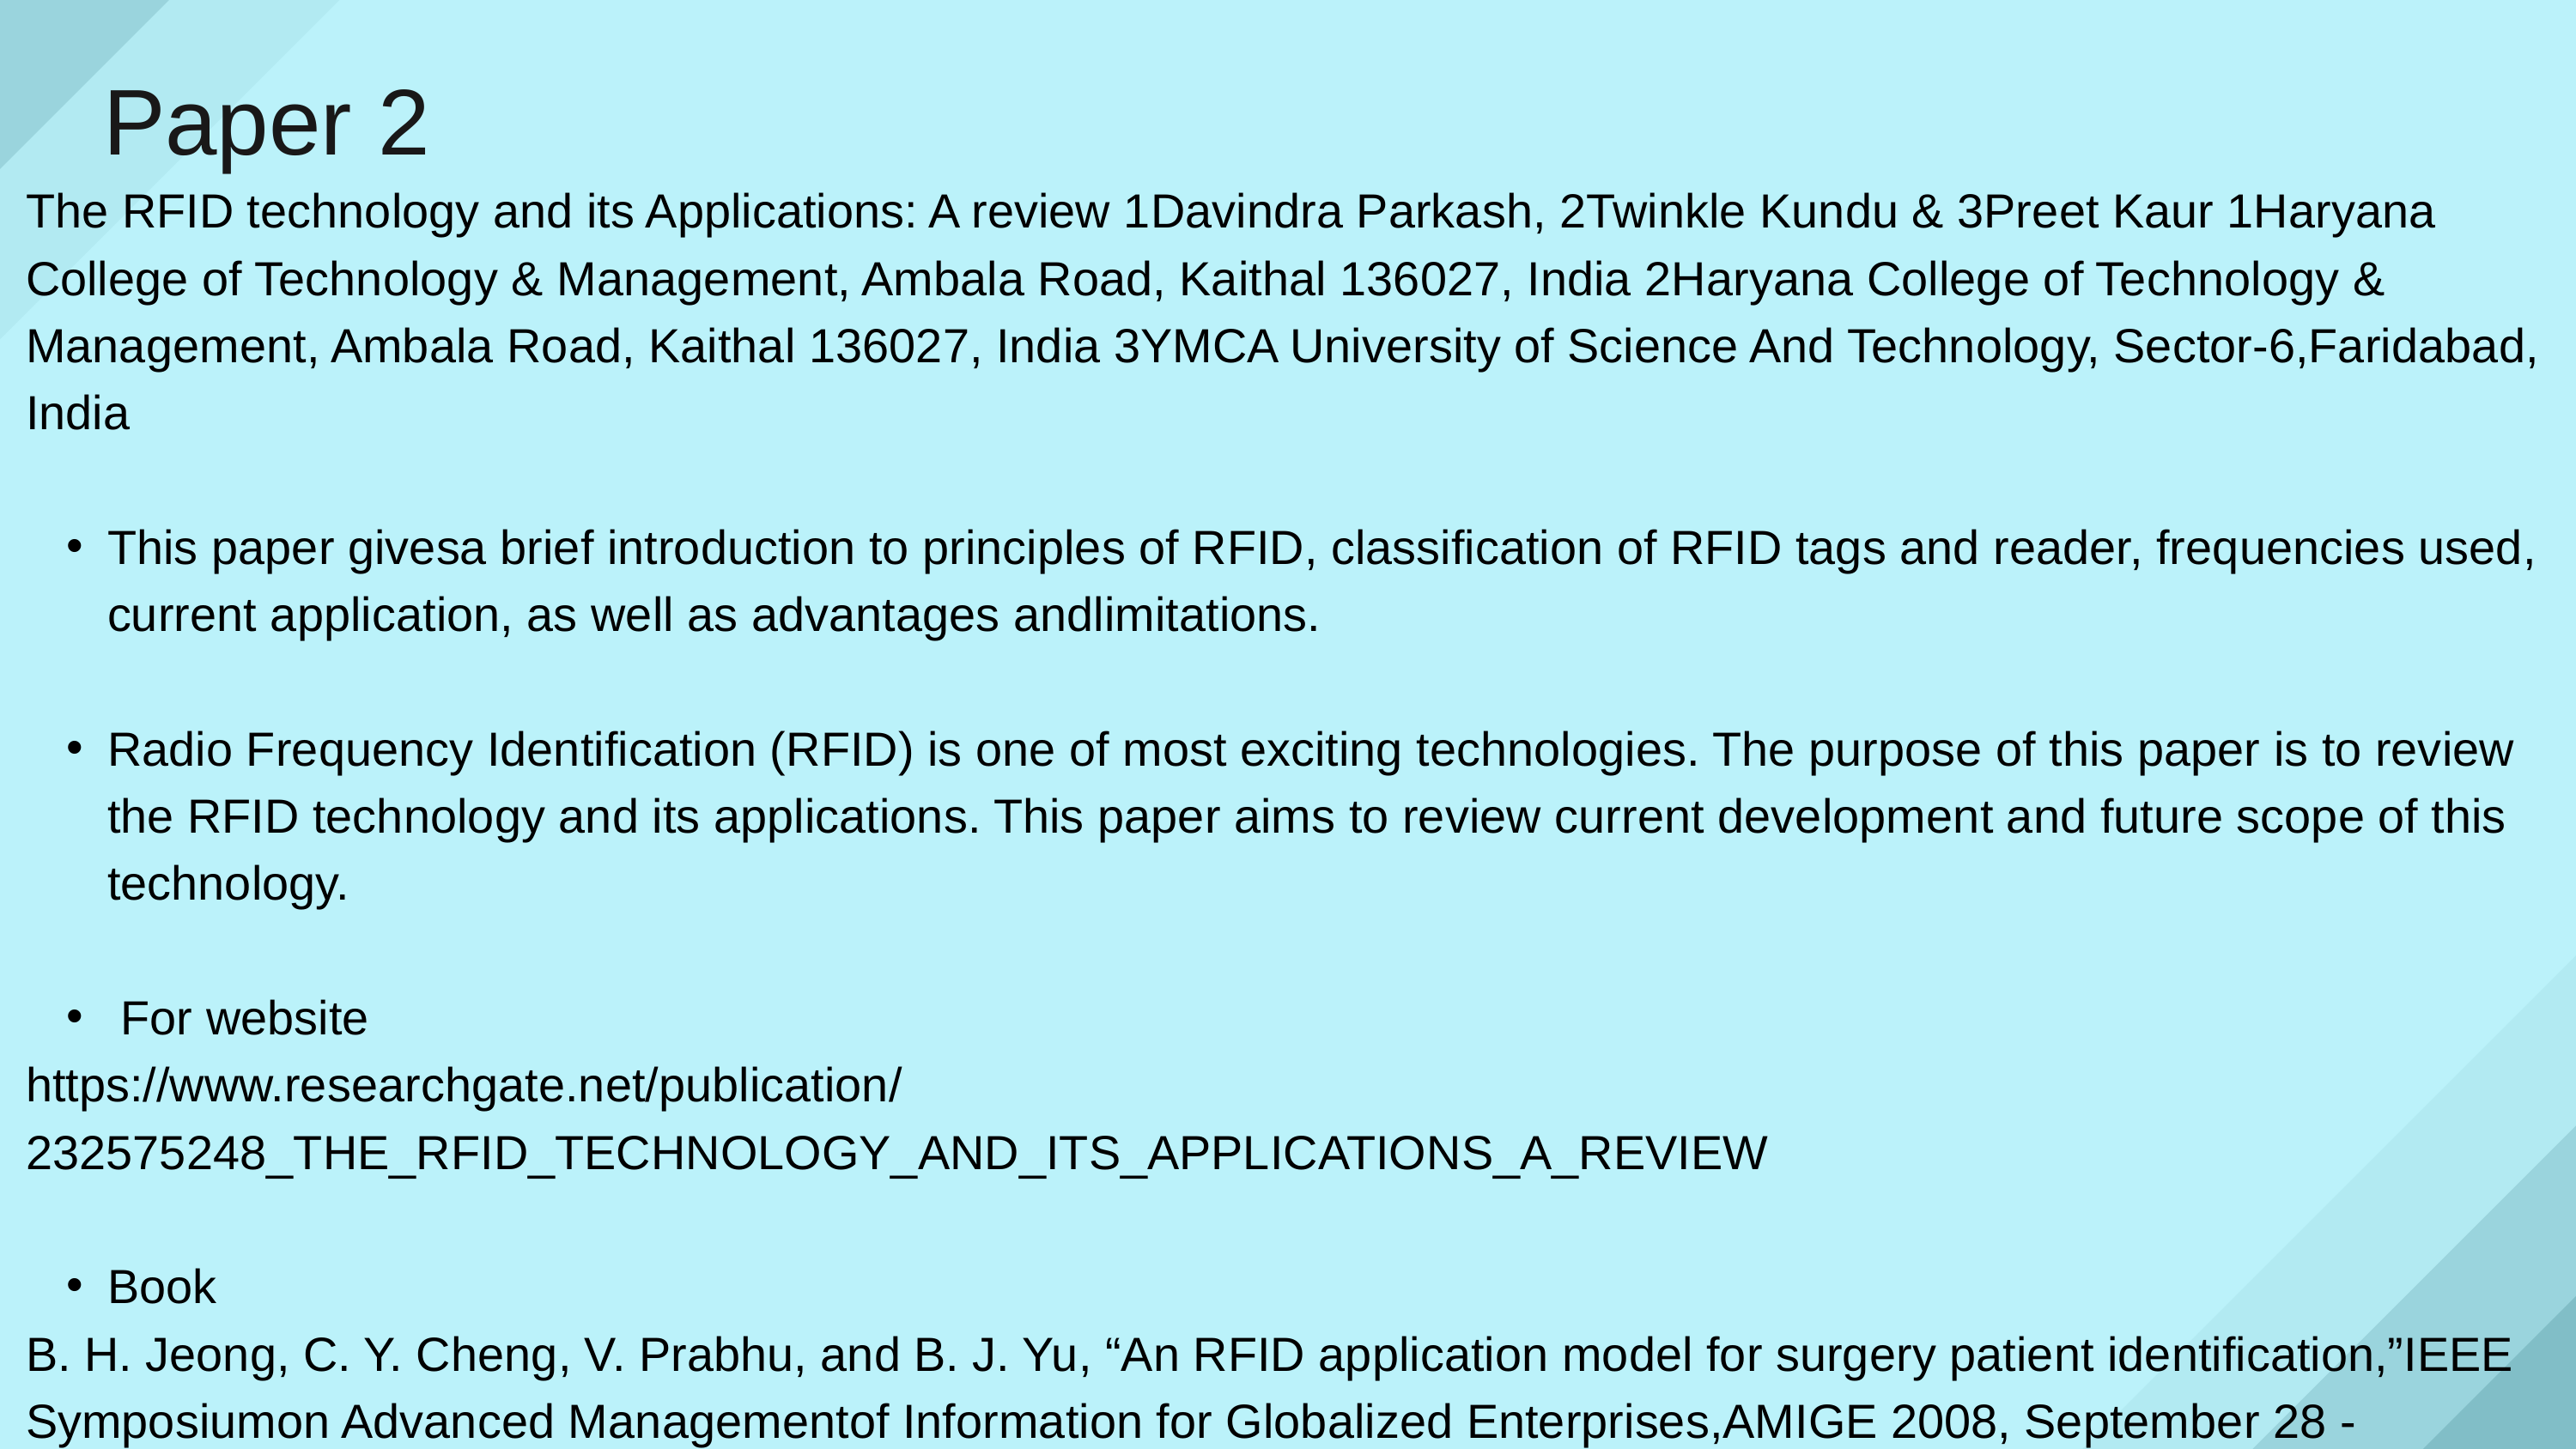

Paper 2

The RFID technology and its Applications: A review 1Davindra Parkash, 2Twinkle Kundu & 3Preet Kaur 1Haryana College of Technology & Management, Ambala Road, Kaithal 136027, India 2Haryana College of Technology & Management, Ambala Road, Kaithal 136027, India 3YMCA University of Science And Technology, Sector-6,Faridabad, India

This paper givesa brief introduction to principles of RFID, classification of RFID tags and reader, frequencies used, current application, as well as advantages andlimitations.

Radio Frequency Identification (RFID) is one of most exciting technologies. The purpose of this paper is to review the RFID technology and its applications. This paper aims to review current development and future scope of this technology.

 For website
https://www.researchgate.net/publication/232575248_THE_RFID_TECHNOLOGY_AND_ITS_APPLICATIONS_A_REVIEW

Book
B. H. Jeong, C. Y. Cheng, V. Prabhu, and B. J. Yu, “An RFID application model for surgery patient identification,”IEEE Symposiumon Advanced Managementof Information for Globalized Enterprises,AMIGE 2008, September 28 - September 29,pages 304–306, 2008.